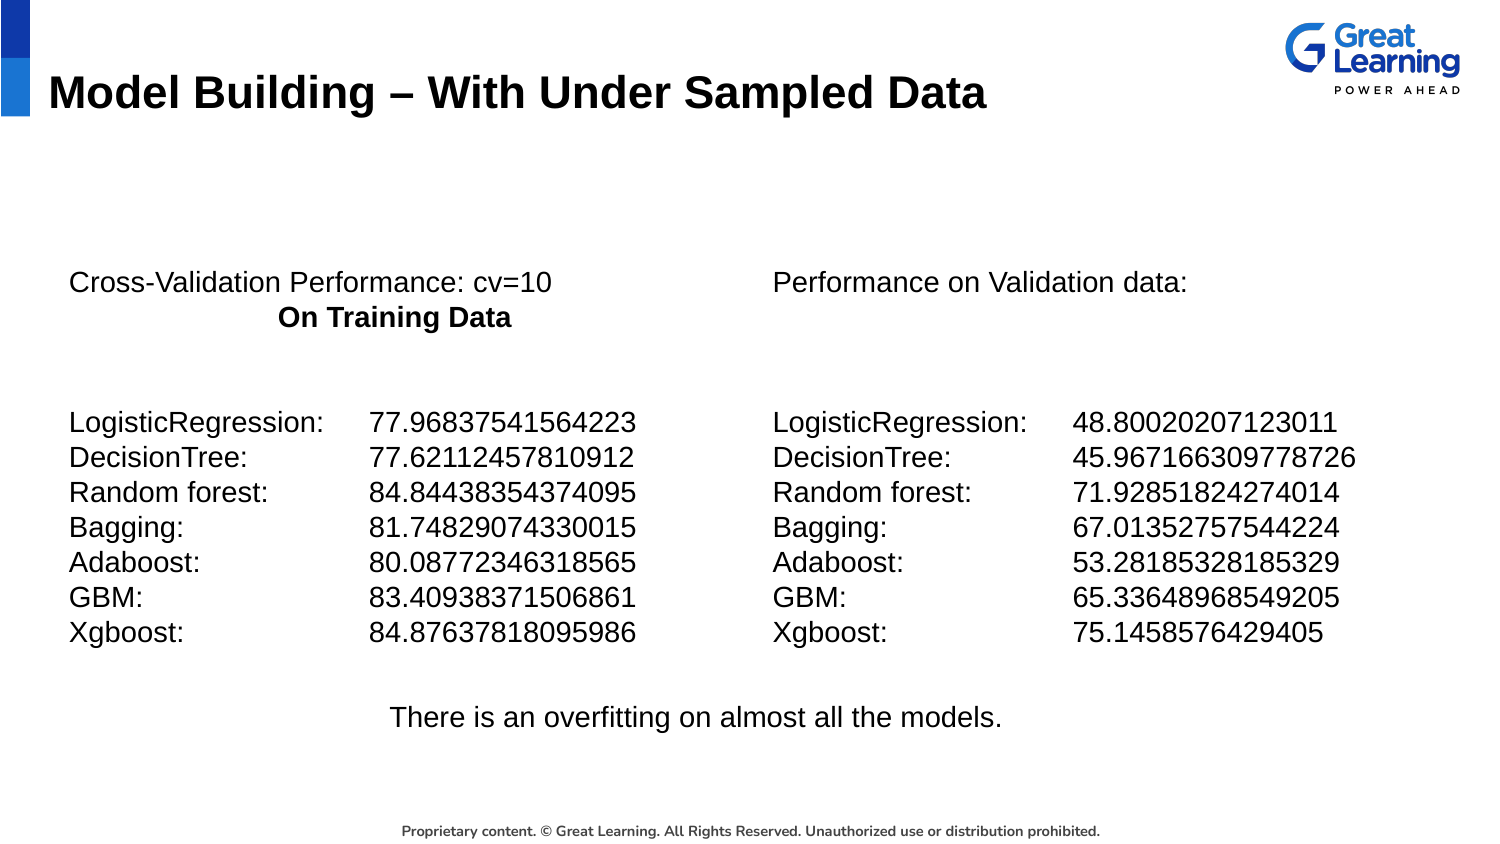

# Model Building – With Under Sampled Data
Cross-Validation Performance: cv=10
On Training Data

LogisticRegression: 	77.96837541564223
DecisionTree: 	77.62112457810912
Random forest: 	84.84438354374095
Bagging: 		81.74829074330015
Adaboost: 		80.08772346318565
GBM: 		83.40938371506861
Xgboost: 		84.87637818095986
Performance on Validation data:

LogisticRegression: 	48.80020207123011
DecisionTree: 	45.967166309778726
Random forest: 	71.92851824274014
Bagging: 		67.01352757544224
Adaboost: 		53.28185328185329
GBM: 		65.33648968549205
Xgboost: 		75.1458576429405
There is an overfitting on almost all the models.